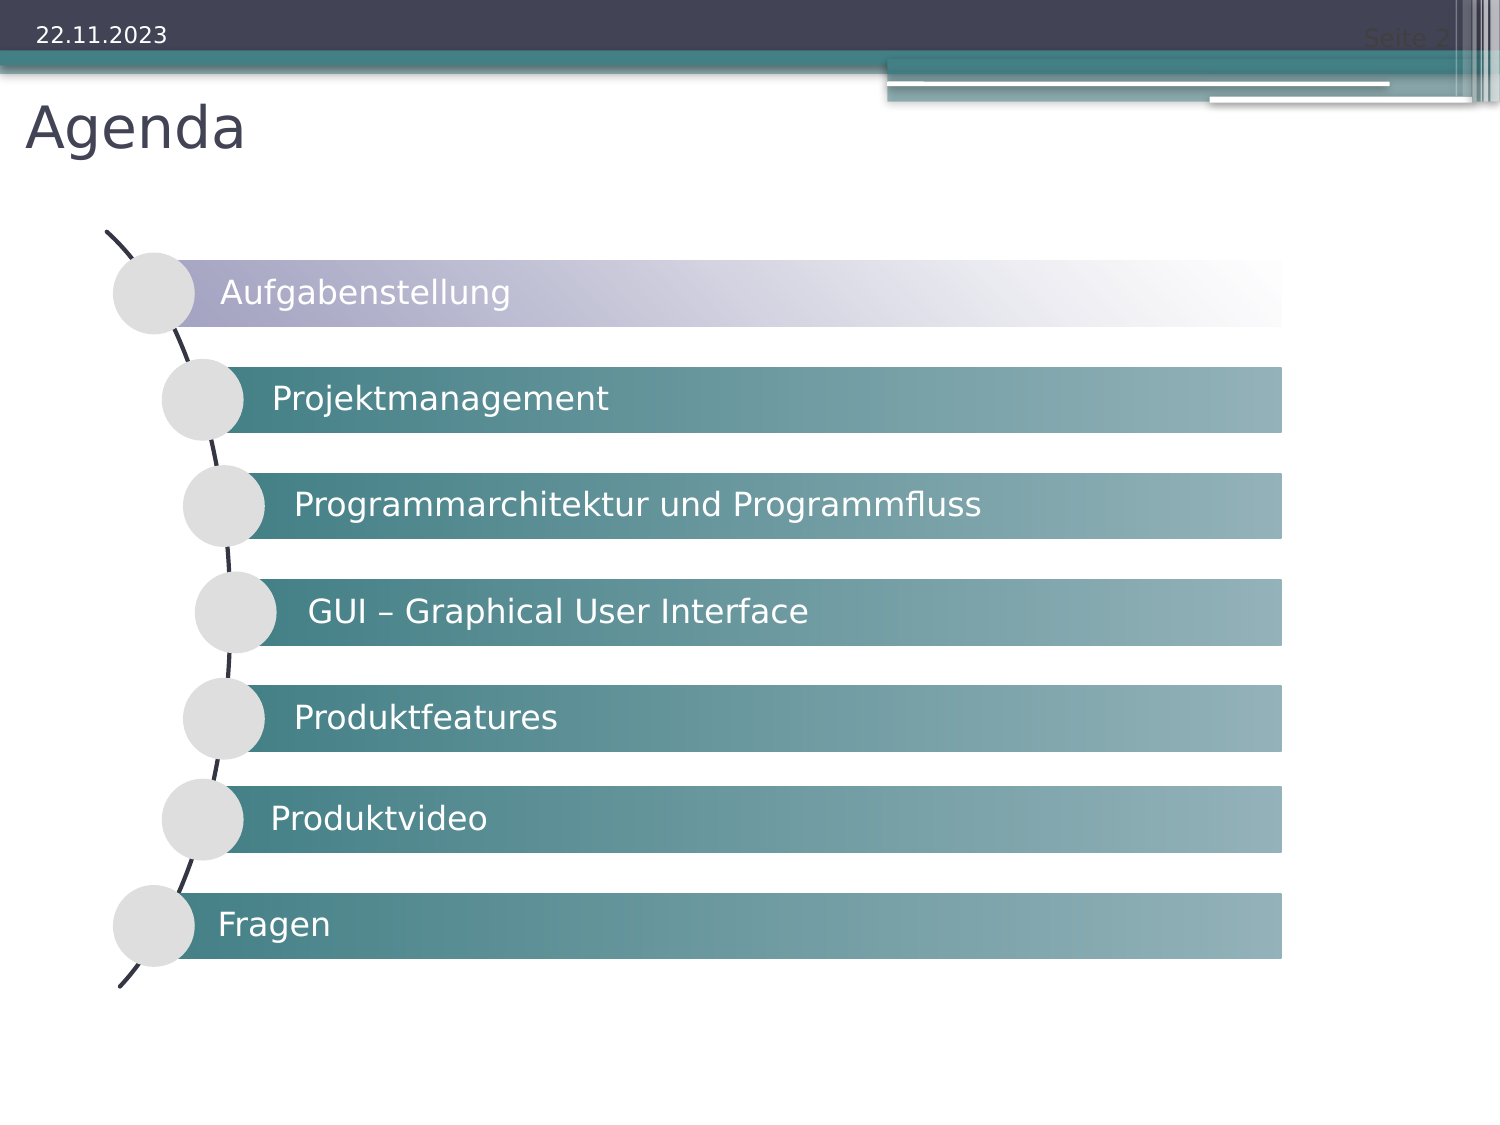

Seite 2
22.11.2023
Agenda

Aufgabenstellung

Projektmanagement

Programmarchitektur und Programmfluss

GUI – Graphical User Interface

Produktfeatures

Produktvideo

Fragen